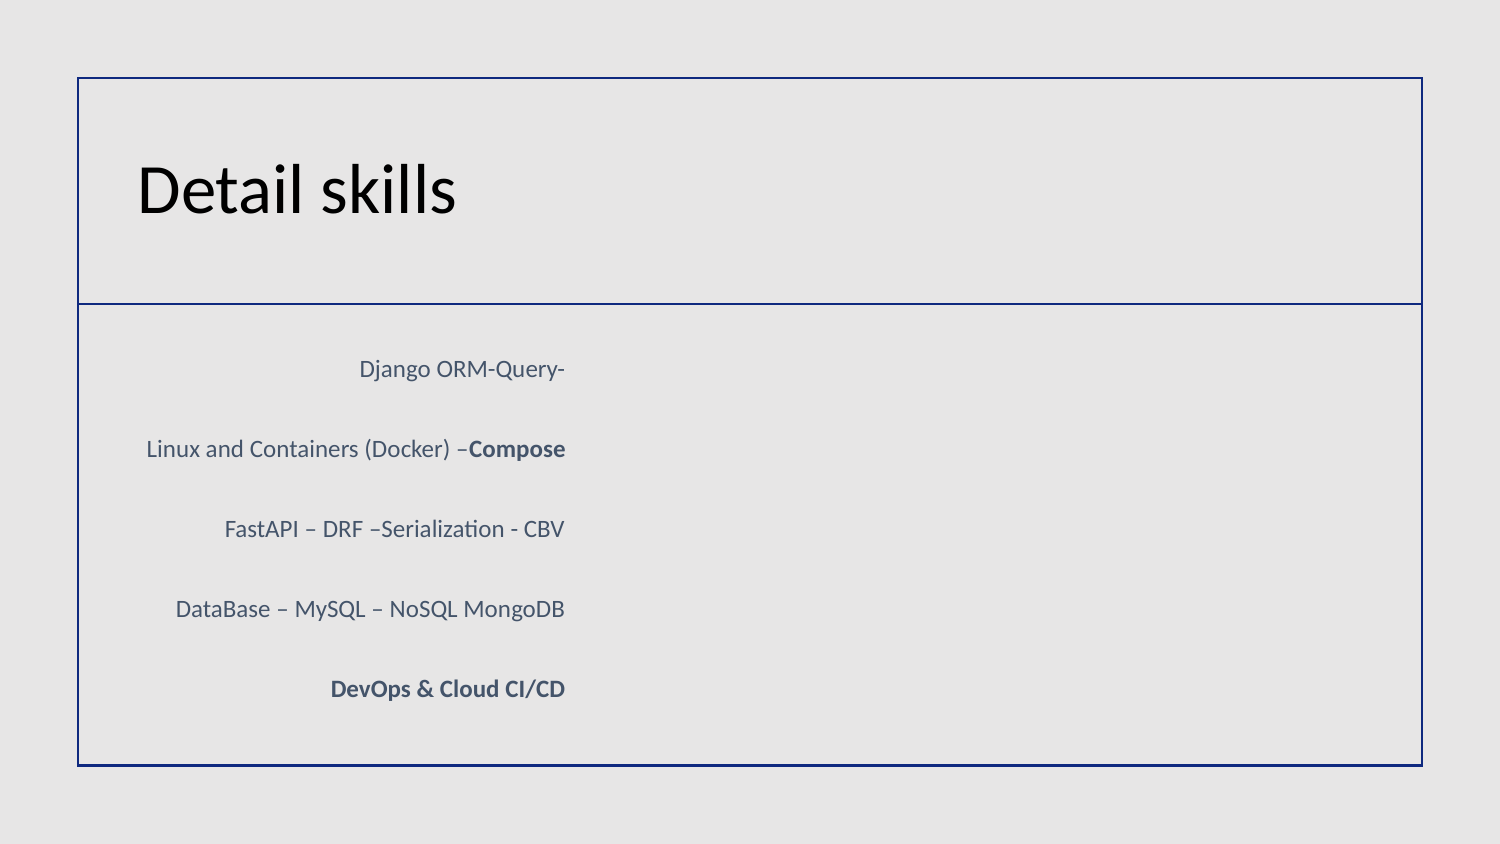

# Detail skills
Django ORM-Query-
Linux and Containers (Docker) –Compose
FastAPI – DRF –Serialization - CBV
DataBase – MySQL – NoSQL MongoDB
DevOps & Cloud CI/CD